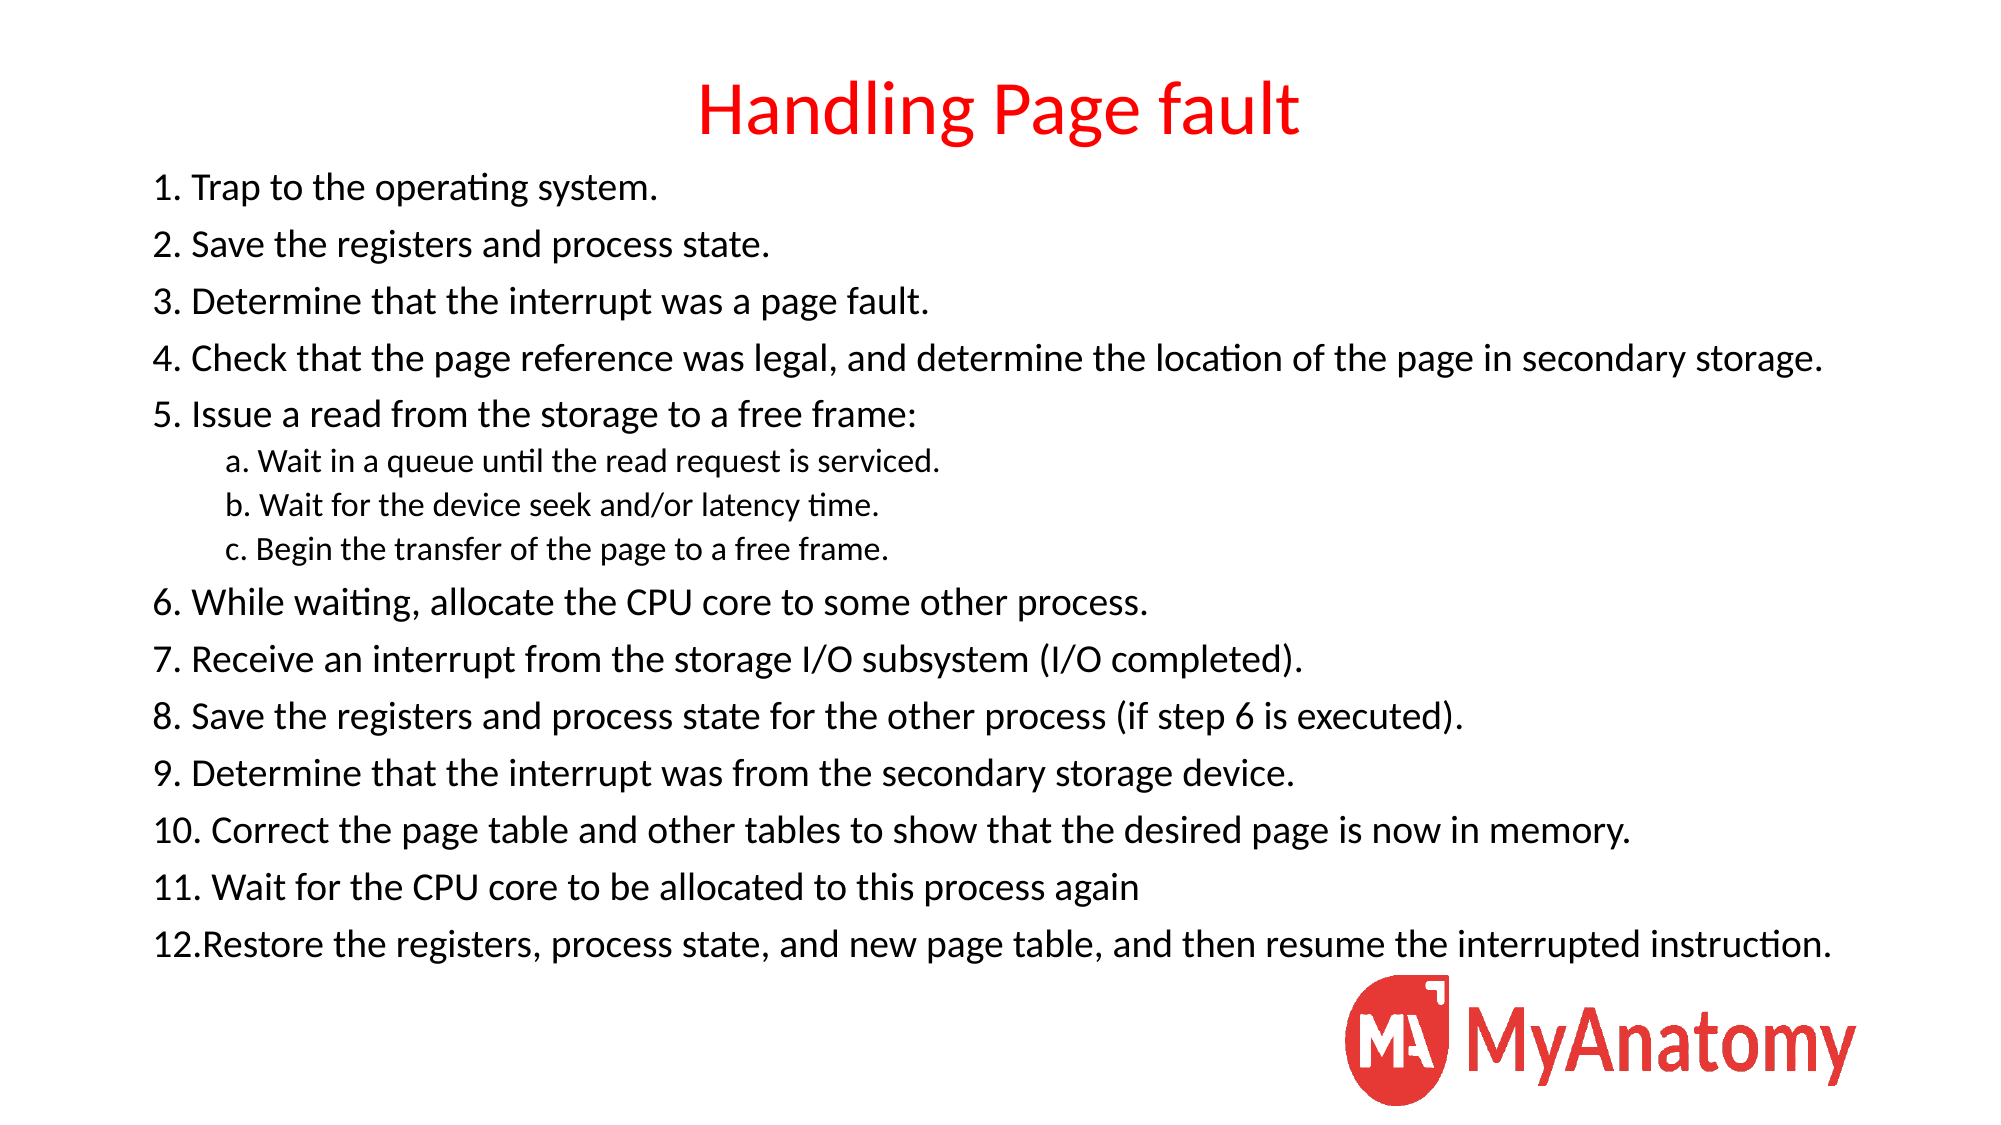

# Handling Page fault
1. Trap to the operating system.
2. Save the registers and process state.
3. Determine that the interrupt was a page fault.
4. Check that the page reference was legal, and determine the location of the page in secondary storage.
5. Issue a read from the storage to a free frame:
a. Wait in a queue until the read request is serviced.
b. Wait for the device seek and/or latency time.
c. Begin the transfer of the page to a free frame.
6. While waiting, allocate the CPU core to some other process.
7. Receive an interrupt from the storage I/O subsystem (I/O completed).
8. Save the registers and process state for the other process (if step 6 is executed).
9. Determine that the interrupt was from the secondary storage device.
10. Correct the page table and other tables to show that the desired page is now in memory.
11. Wait for the CPU core to be allocated to this process again
12.Restore the registers, process state, and new page table, and then resume the interrupted instruction.